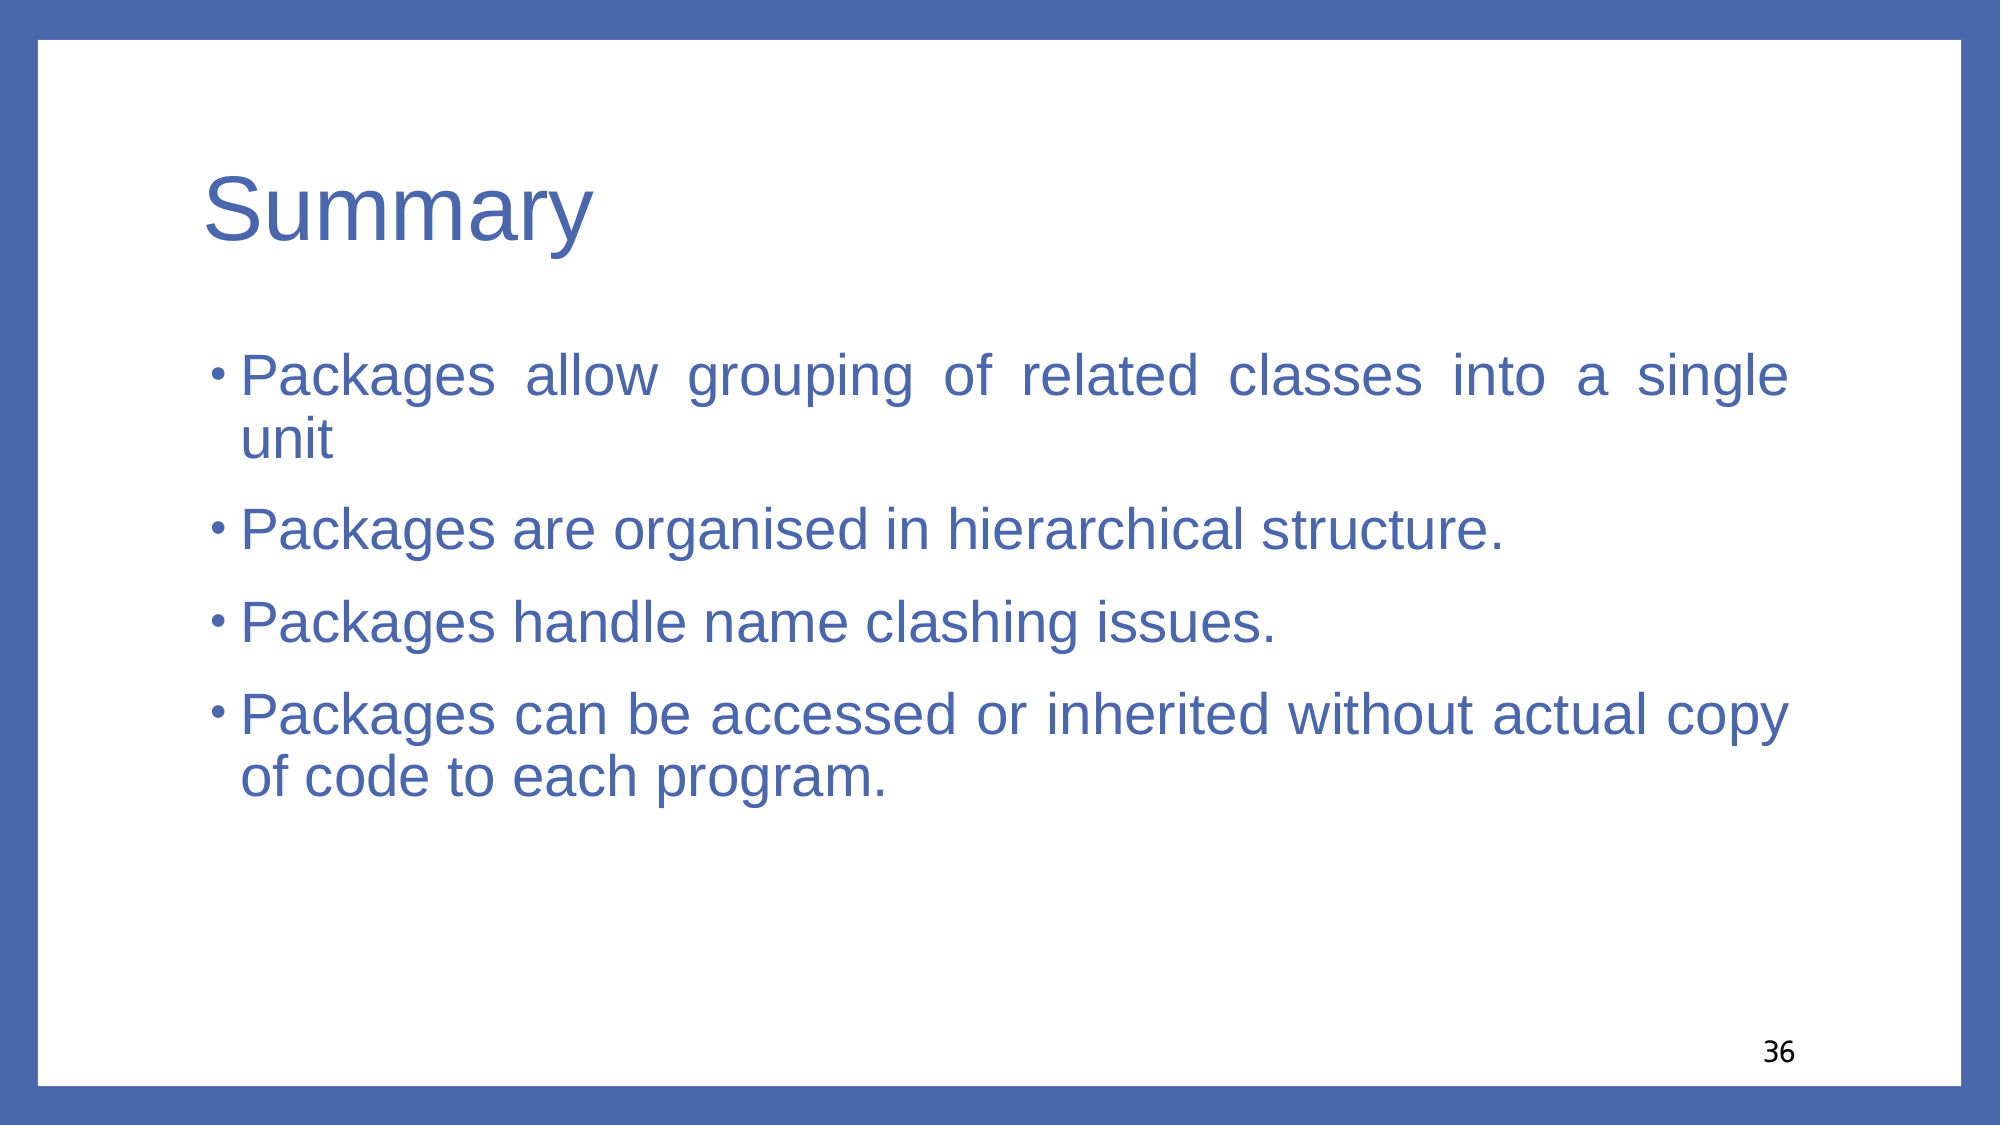

# Summary
Packages allow grouping of related classes into a single unit
Packages are organised in hierarchical structure.
Packages handle name clashing issues.
Packages can be accessed or inherited without actual copy of code to each program.
36